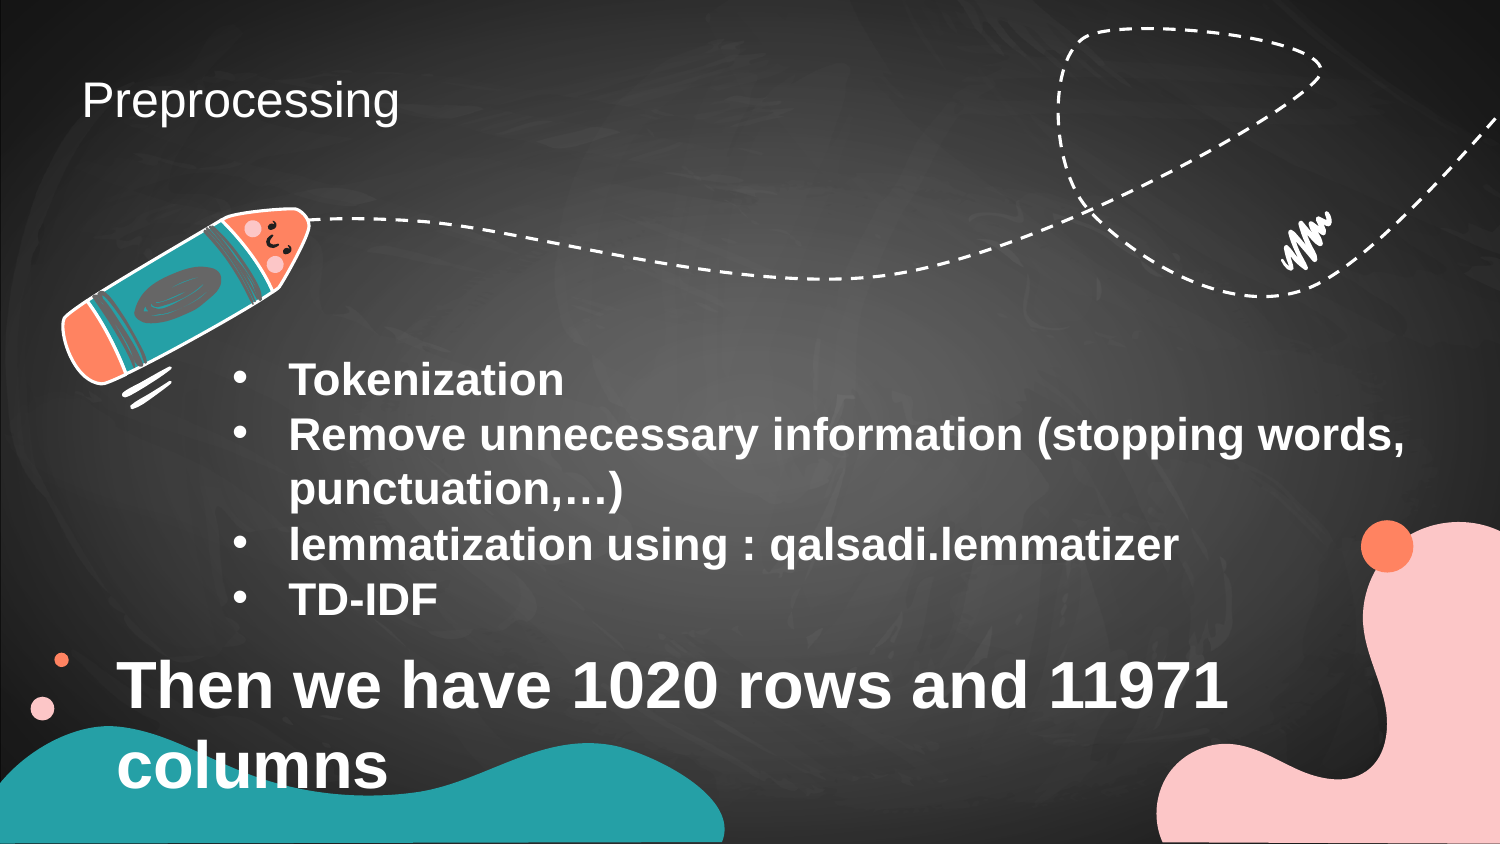

Preprocessing
Tokenization
Remove unnecessary information (stopping words, punctuation,…)
lemmatization using : qalsadi.lemmatizer
TD-IDF
Then we have 1020 rows and 11971 columns